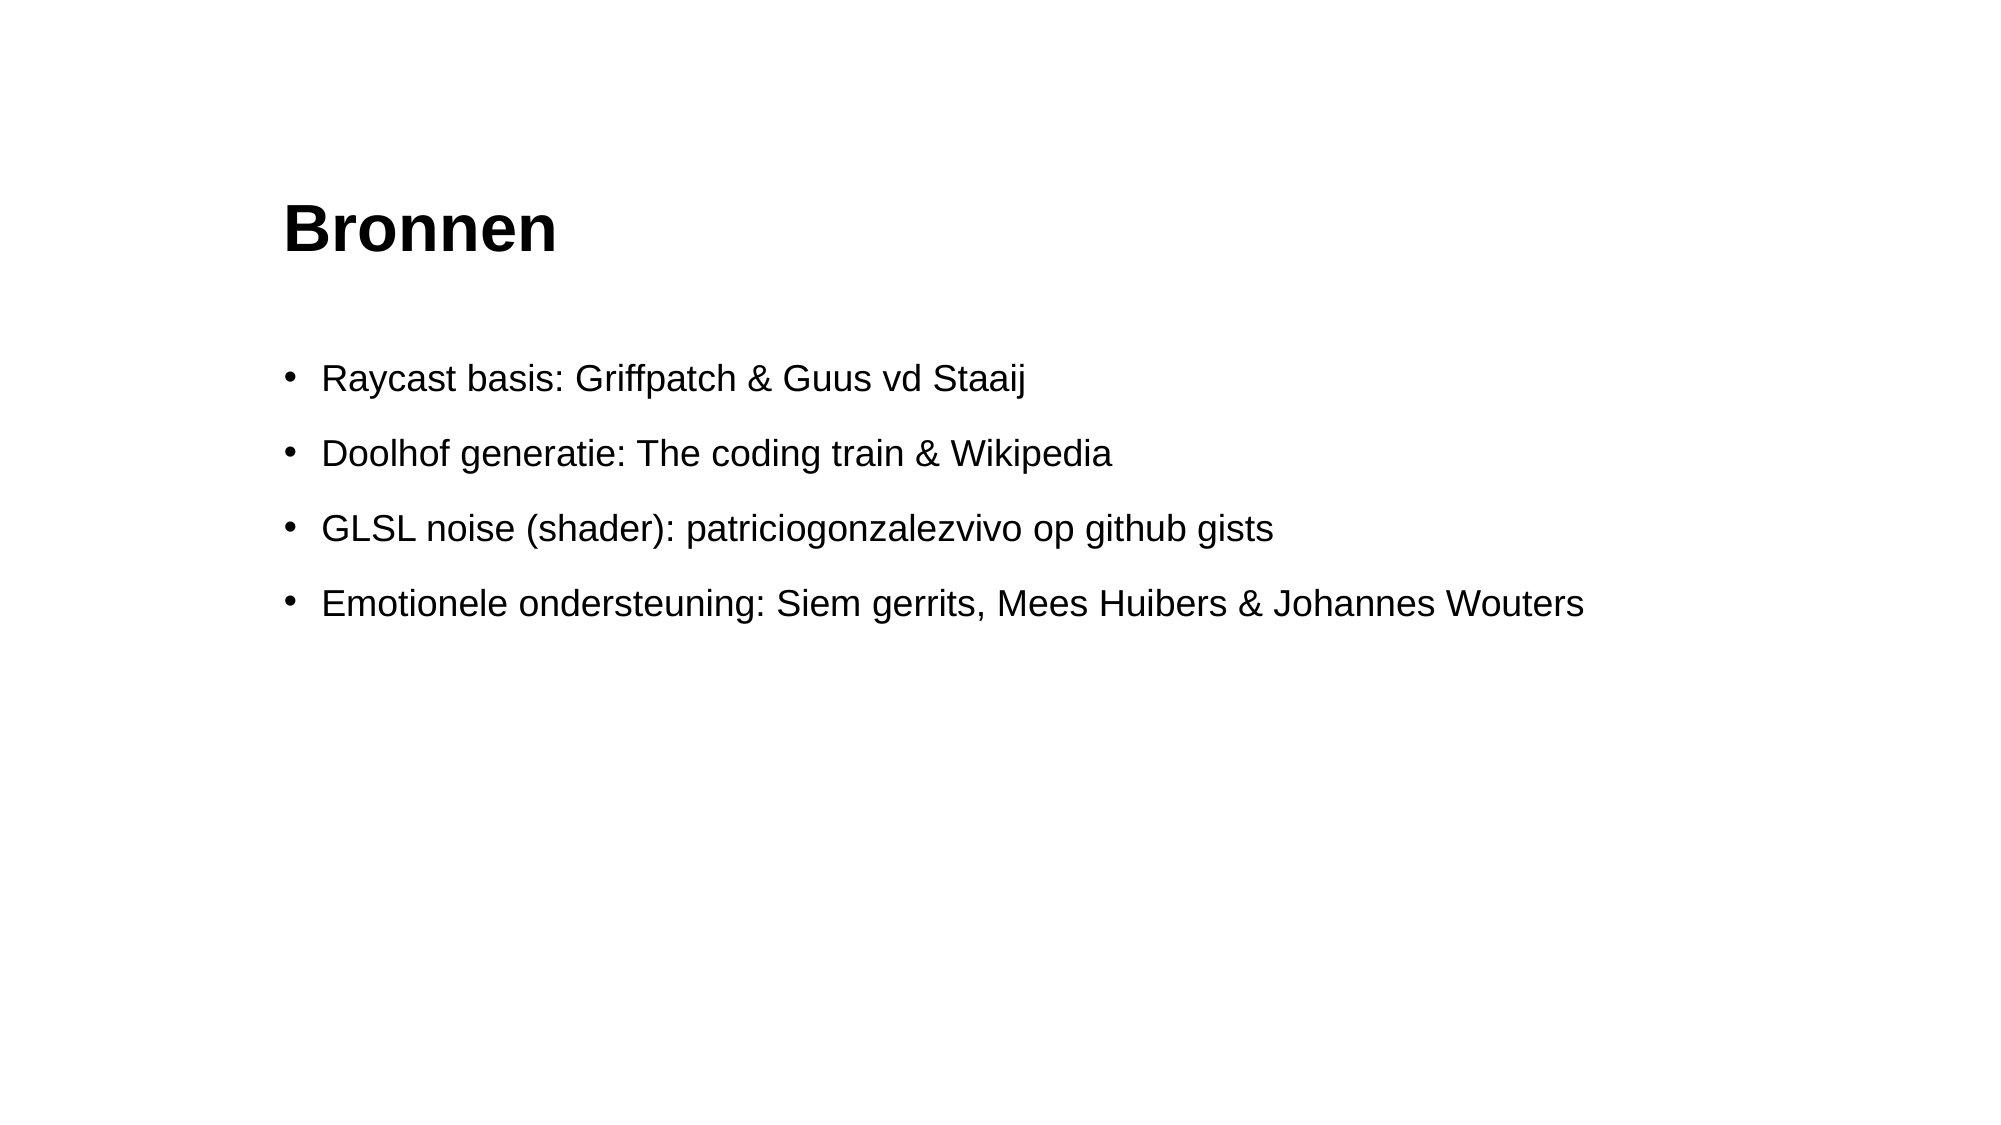

# Bronnen
Raycast basis: Griffpatch & Guus vd Staaij
Doolhof generatie: The coding train & Wikipedia
GLSL noise (shader): patriciogonzalezvivo op github gists
Emotionele ondersteuning: Siem gerrits, Mees Huibers & Johannes Wouters